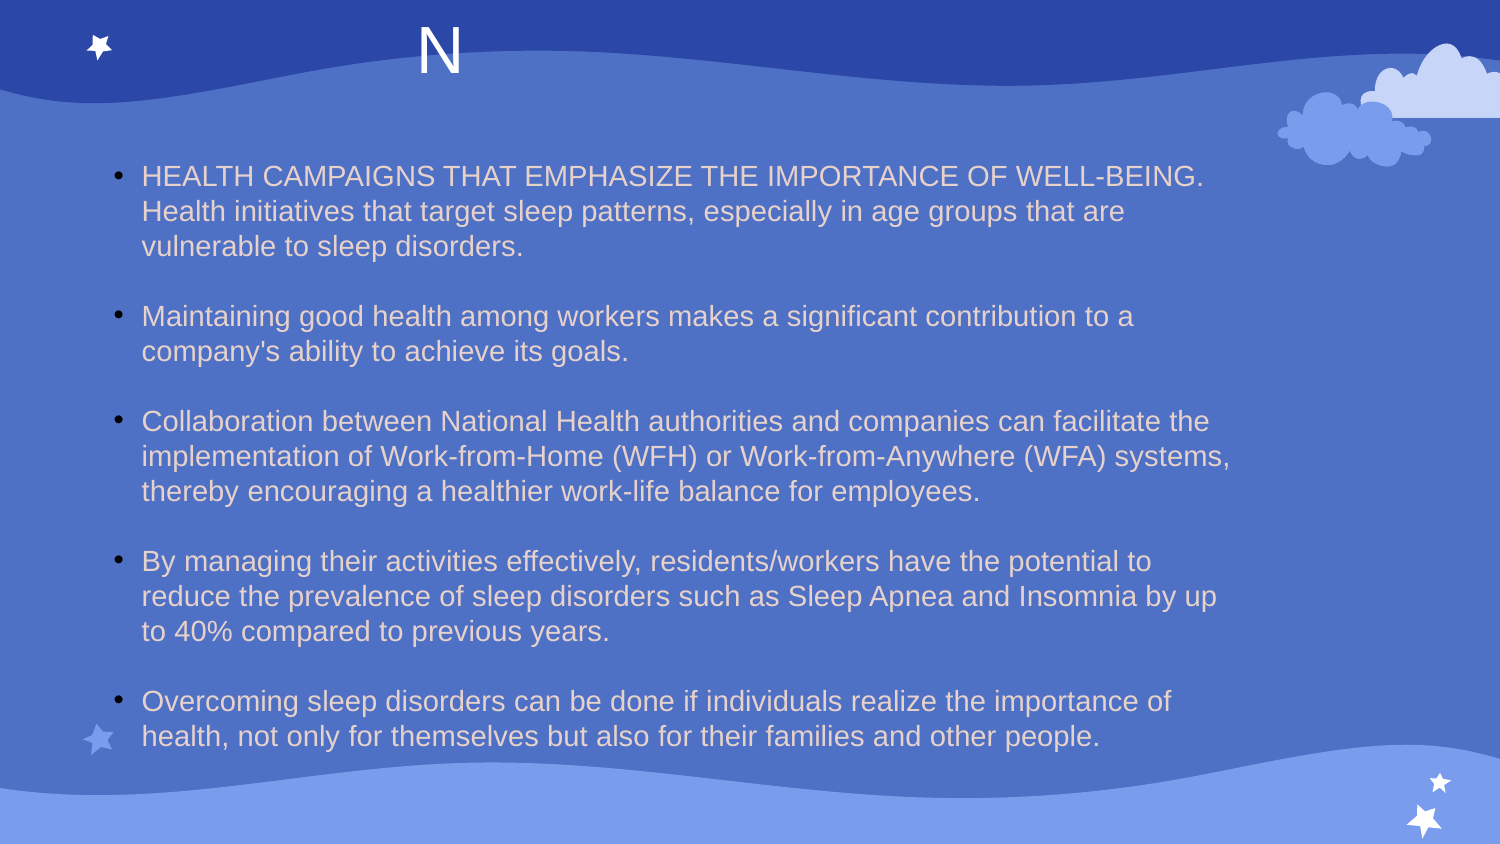

RECOMMENDATION

HEALTH CAMPAIGNS THAT EMPHASIZE THE IMPORTANCE OF WELL-BEING. Health initiatives that target sleep patterns, especially in age groups that are vulnerable to sleep disorders.

Maintaining good health among workers makes a significant contribution to a company's ability to achieve its goals.

Collaboration between National Health authorities and companies can facilitate the implementation of Work-from-Home (WFH) or Work-from-Anywhere (WFA) systems, thereby encouraging a healthier work-life balance for employees.

By managing their activities effectively, residents/workers have the potential to reduce the prevalence of sleep disorders such as Sleep Apnea and Insomnia by up to 40% compared to previous years.

Overcoming sleep disorders can be done if individuals realize the importance of health, not only for themselves but also for their families and other people.